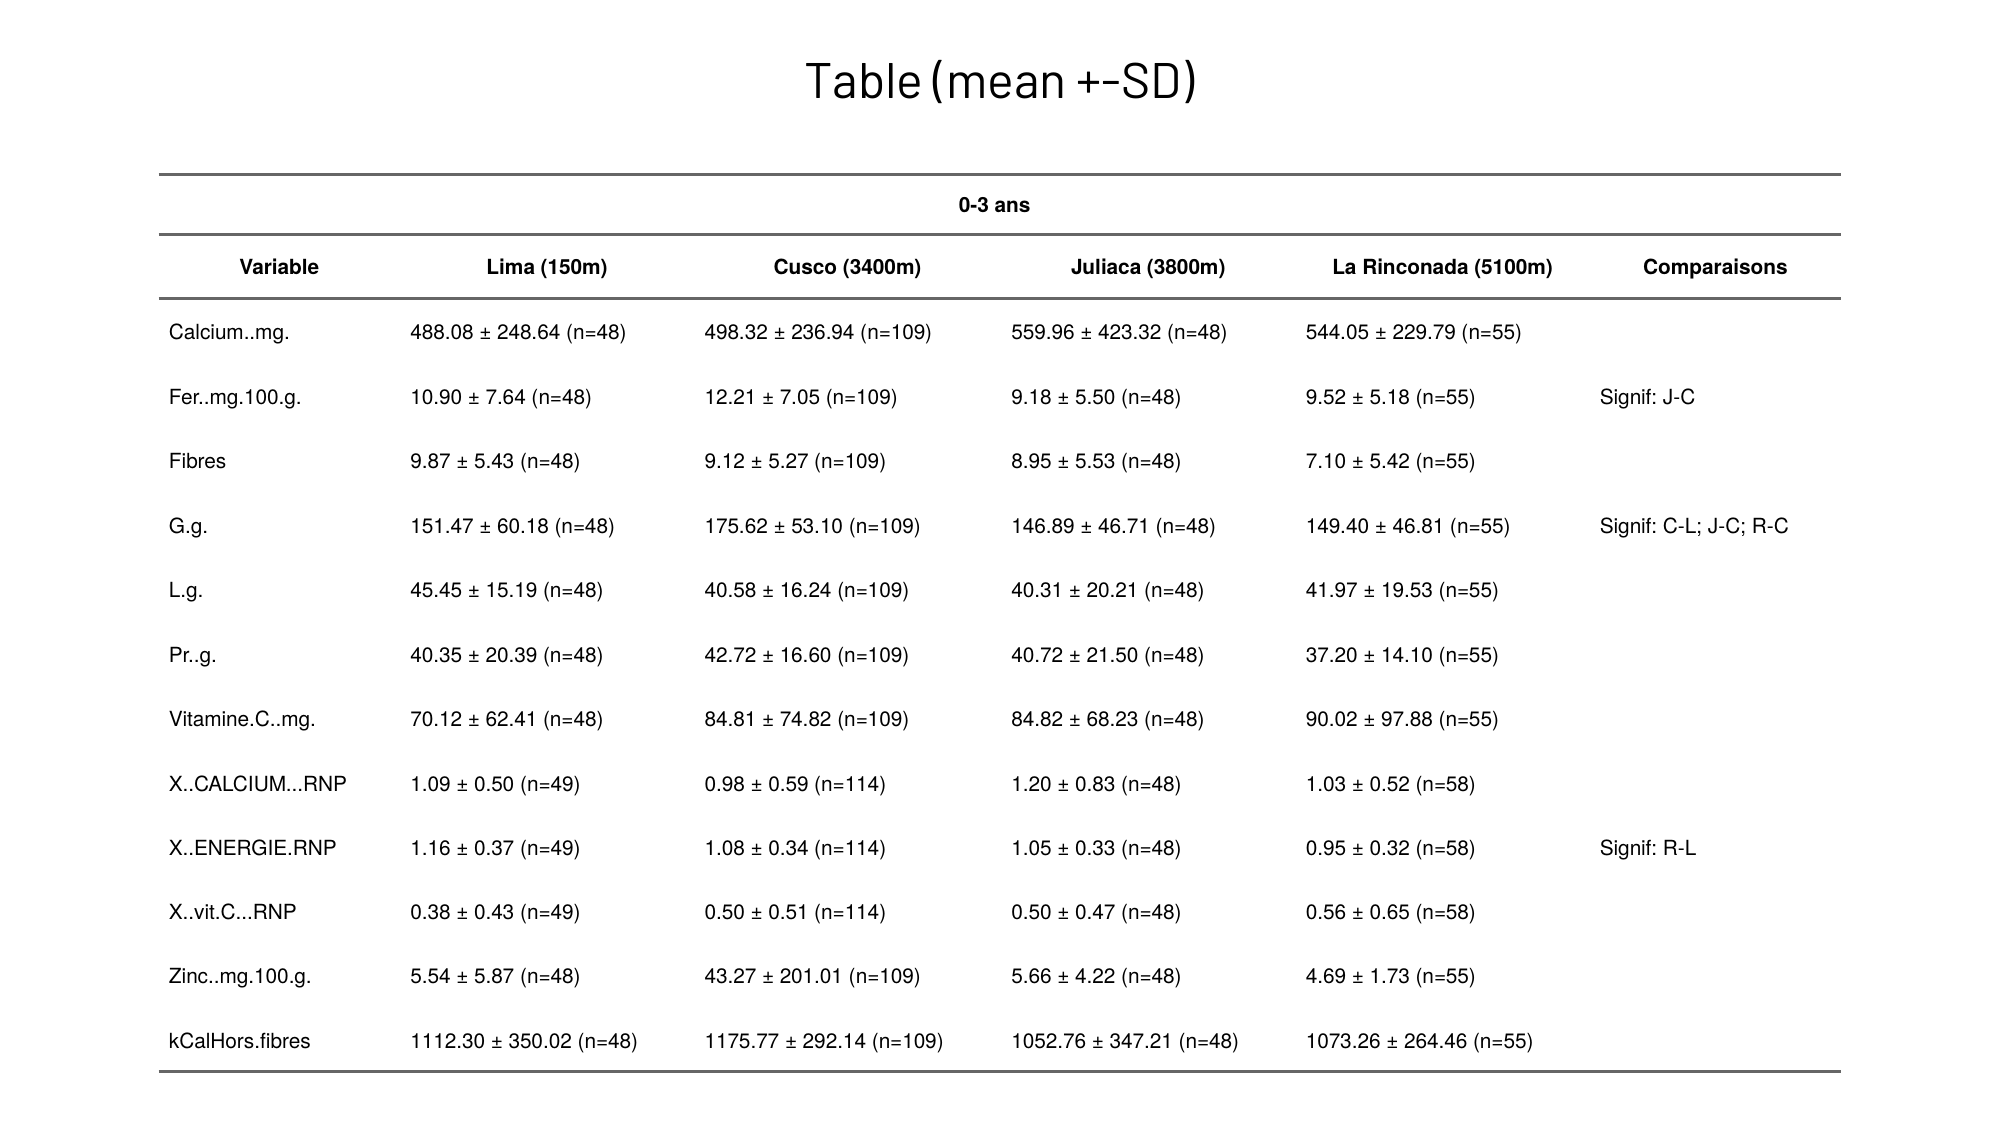

# Table (mean +-SD)
|  | 0-3 ans | 0-3 ans | 0-3 ans | 0-3 ans |  |
| --- | --- | --- | --- | --- | --- |
| Variable | Lima (150m) | Cusco (3400m) | Juliaca (3800m) | La Rinconada (5100m) | Comparaisons |
| Calcium..mg. | 488.08 ± 248.64 (n=48) | 498.32 ± 236.94 (n=109) | 559.96 ± 423.32 (n=48) | 544.05 ± 229.79 (n=55) |  |
| Fer..mg.100.g. | 10.90 ± 7.64 (n=48) | 12.21 ± 7.05 (n=109) | 9.18 ± 5.50 (n=48) | 9.52 ± 5.18 (n=55) | Signif: J-C |
| Fibres | 9.87 ± 5.43 (n=48) | 9.12 ± 5.27 (n=109) | 8.95 ± 5.53 (n=48) | 7.10 ± 5.42 (n=55) |  |
| G.g. | 151.47 ± 60.18 (n=48) | 175.62 ± 53.10 (n=109) | 146.89 ± 46.71 (n=48) | 149.40 ± 46.81 (n=55) | Signif: C-L; J-C; R-C |
| L.g. | 45.45 ± 15.19 (n=48) | 40.58 ± 16.24 (n=109) | 40.31 ± 20.21 (n=48) | 41.97 ± 19.53 (n=55) |  |
| Pr..g. | 40.35 ± 20.39 (n=48) | 42.72 ± 16.60 (n=109) | 40.72 ± 21.50 (n=48) | 37.20 ± 14.10 (n=55) |  |
| Vitamine.C..mg. | 70.12 ± 62.41 (n=48) | 84.81 ± 74.82 (n=109) | 84.82 ± 68.23 (n=48) | 90.02 ± 97.88 (n=55) |  |
| X..CALCIUM...RNP | 1.09 ± 0.50 (n=49) | 0.98 ± 0.59 (n=114) | 1.20 ± 0.83 (n=48) | 1.03 ± 0.52 (n=58) |  |
| X..ENERGIE.RNP | 1.16 ± 0.37 (n=49) | 1.08 ± 0.34 (n=114) | 1.05 ± 0.33 (n=48) | 0.95 ± 0.32 (n=58) | Signif: R-L |
| X..vit.C...RNP | 0.38 ± 0.43 (n=49) | 0.50 ± 0.51 (n=114) | 0.50 ± 0.47 (n=48) | 0.56 ± 0.65 (n=58) |  |
| Zinc..mg.100.g. | 5.54 ± 5.87 (n=48) | 43.27 ± 201.01 (n=109) | 5.66 ± 4.22 (n=48) | 4.69 ± 1.73 (n=55) |  |
| kCalHors.fibres | 1112.30 ± 350.02 (n=48) | 1175.77 ± 292.14 (n=109) | 1052.76 ± 347.21 (n=48) | 1073.26 ± 264.46 (n=55) |  |